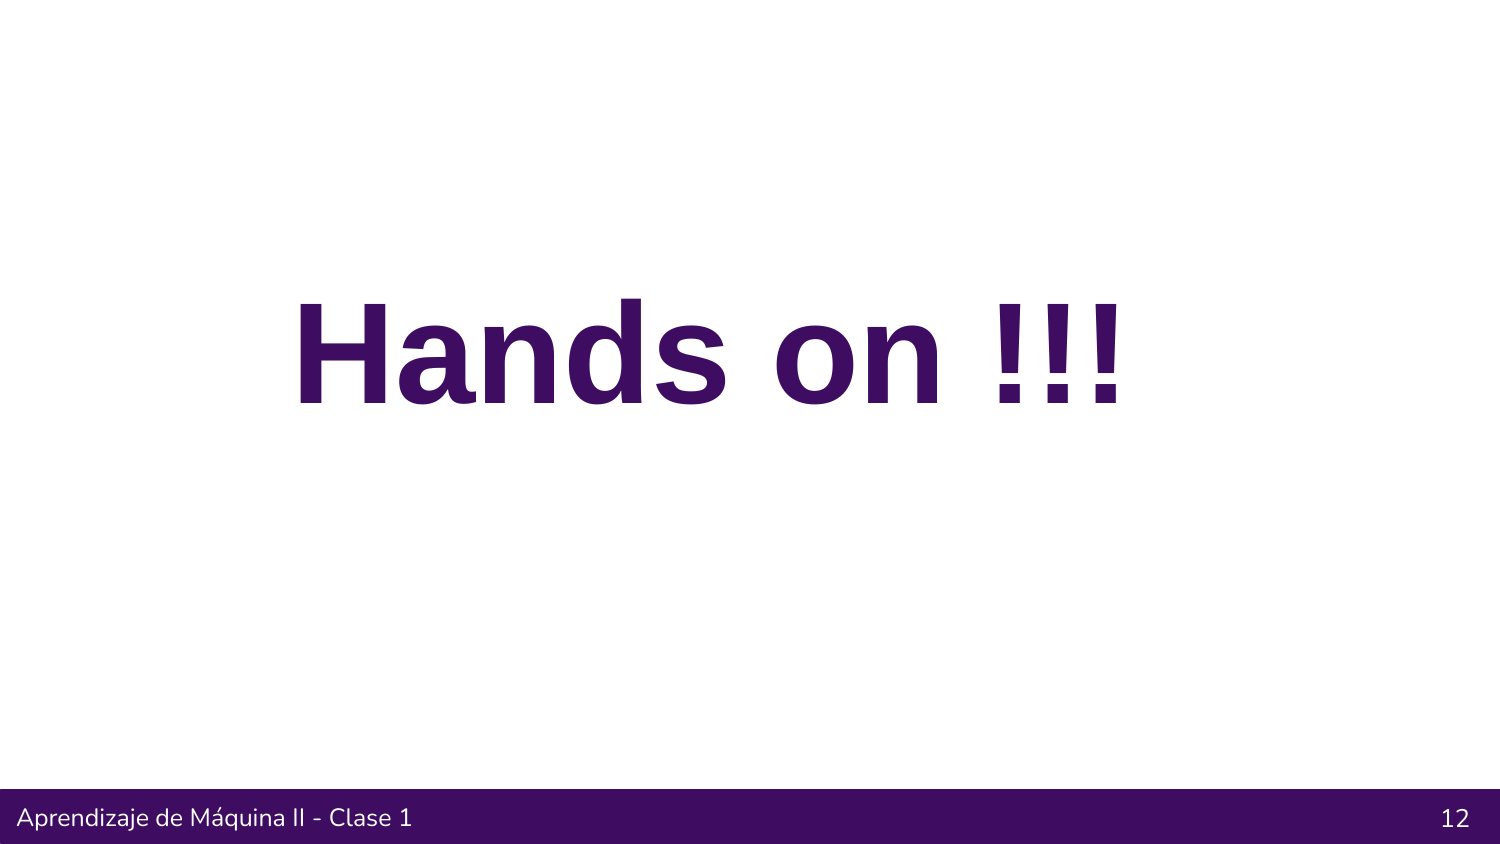

Hands on !!!
Aprendizaje de Máquina II - Clase 1
12